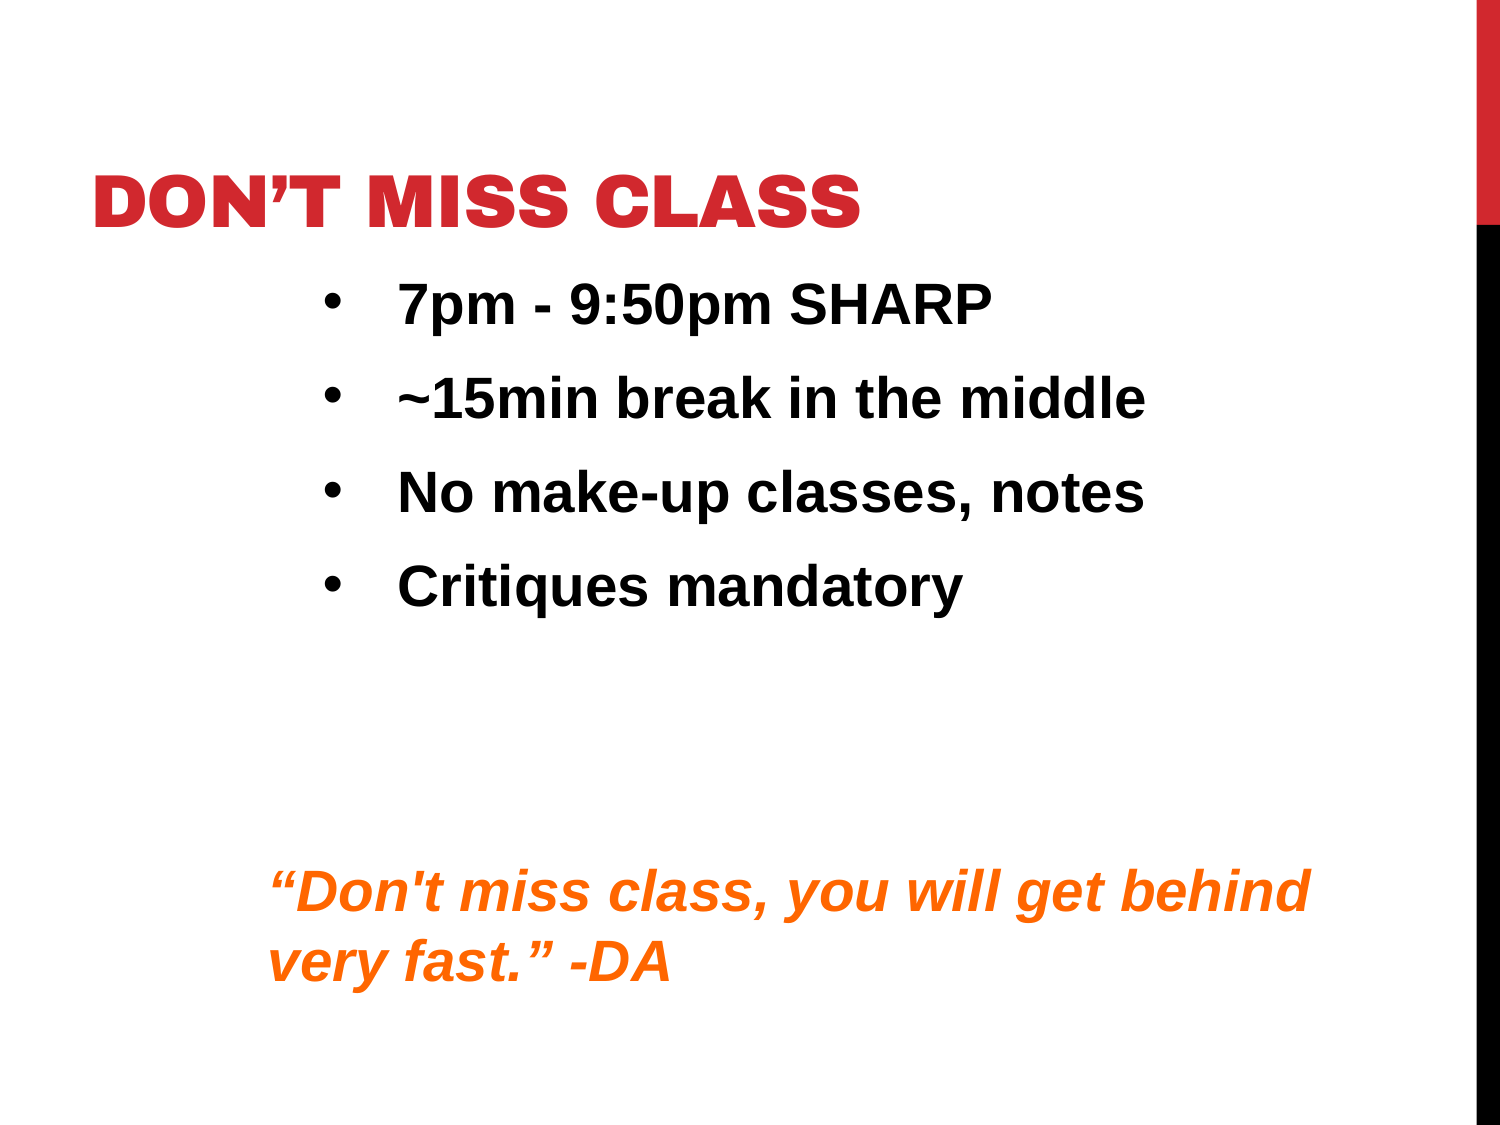

# Don’t miss class
7pm - 9:50pm SHARP
~15min break in the middle
No make-up classes, notes
Critiques mandatory
“Don't miss class, you will get behind very fast.” -DA